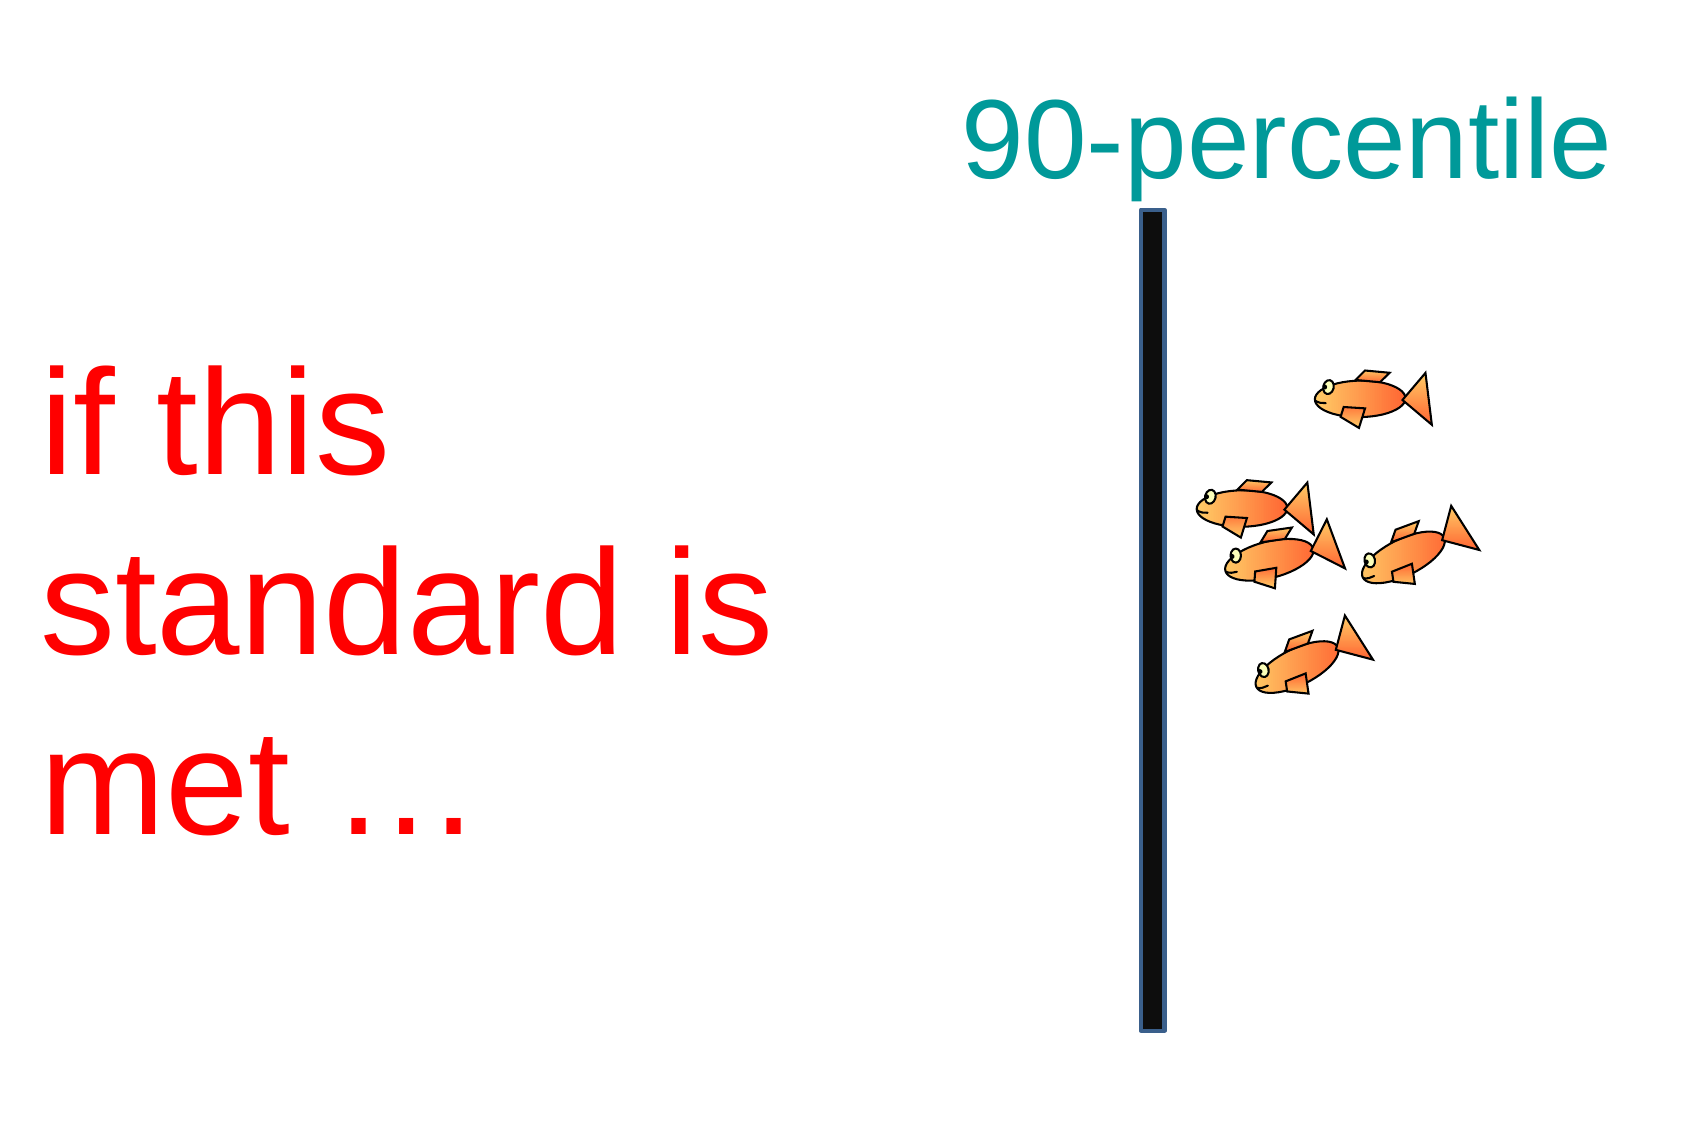

90-percentile

if this standard is met …